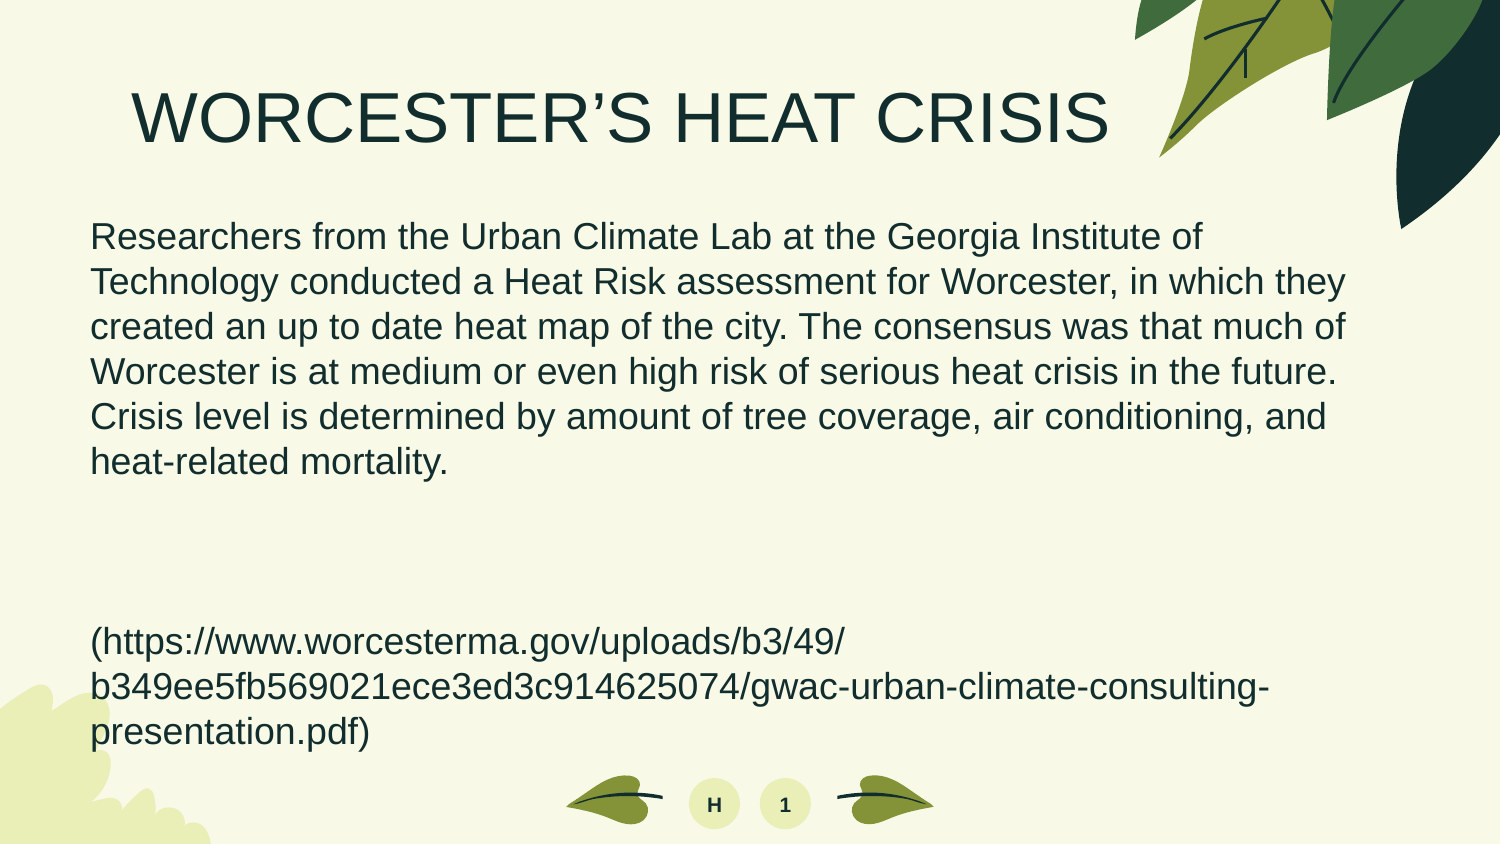

WORCESTER’S HEAT CRISIS
Researchers from the Urban Climate Lab at the Georgia Institute of Technology conducted a Heat Risk assessment for Worcester, in which they created an up to date heat map of the city. The consensus was that much of Worcester is at medium or even high risk of serious heat crisis in the future. Crisis level is determined by amount of tree coverage, air conditioning, and heat-related mortality.

(https://www.worcesterma.gov/uploads/b3/49/b349ee5fb569021ece3ed3c914625074/gwac-urban-climate-consulting-presentation.pdf)

H
1